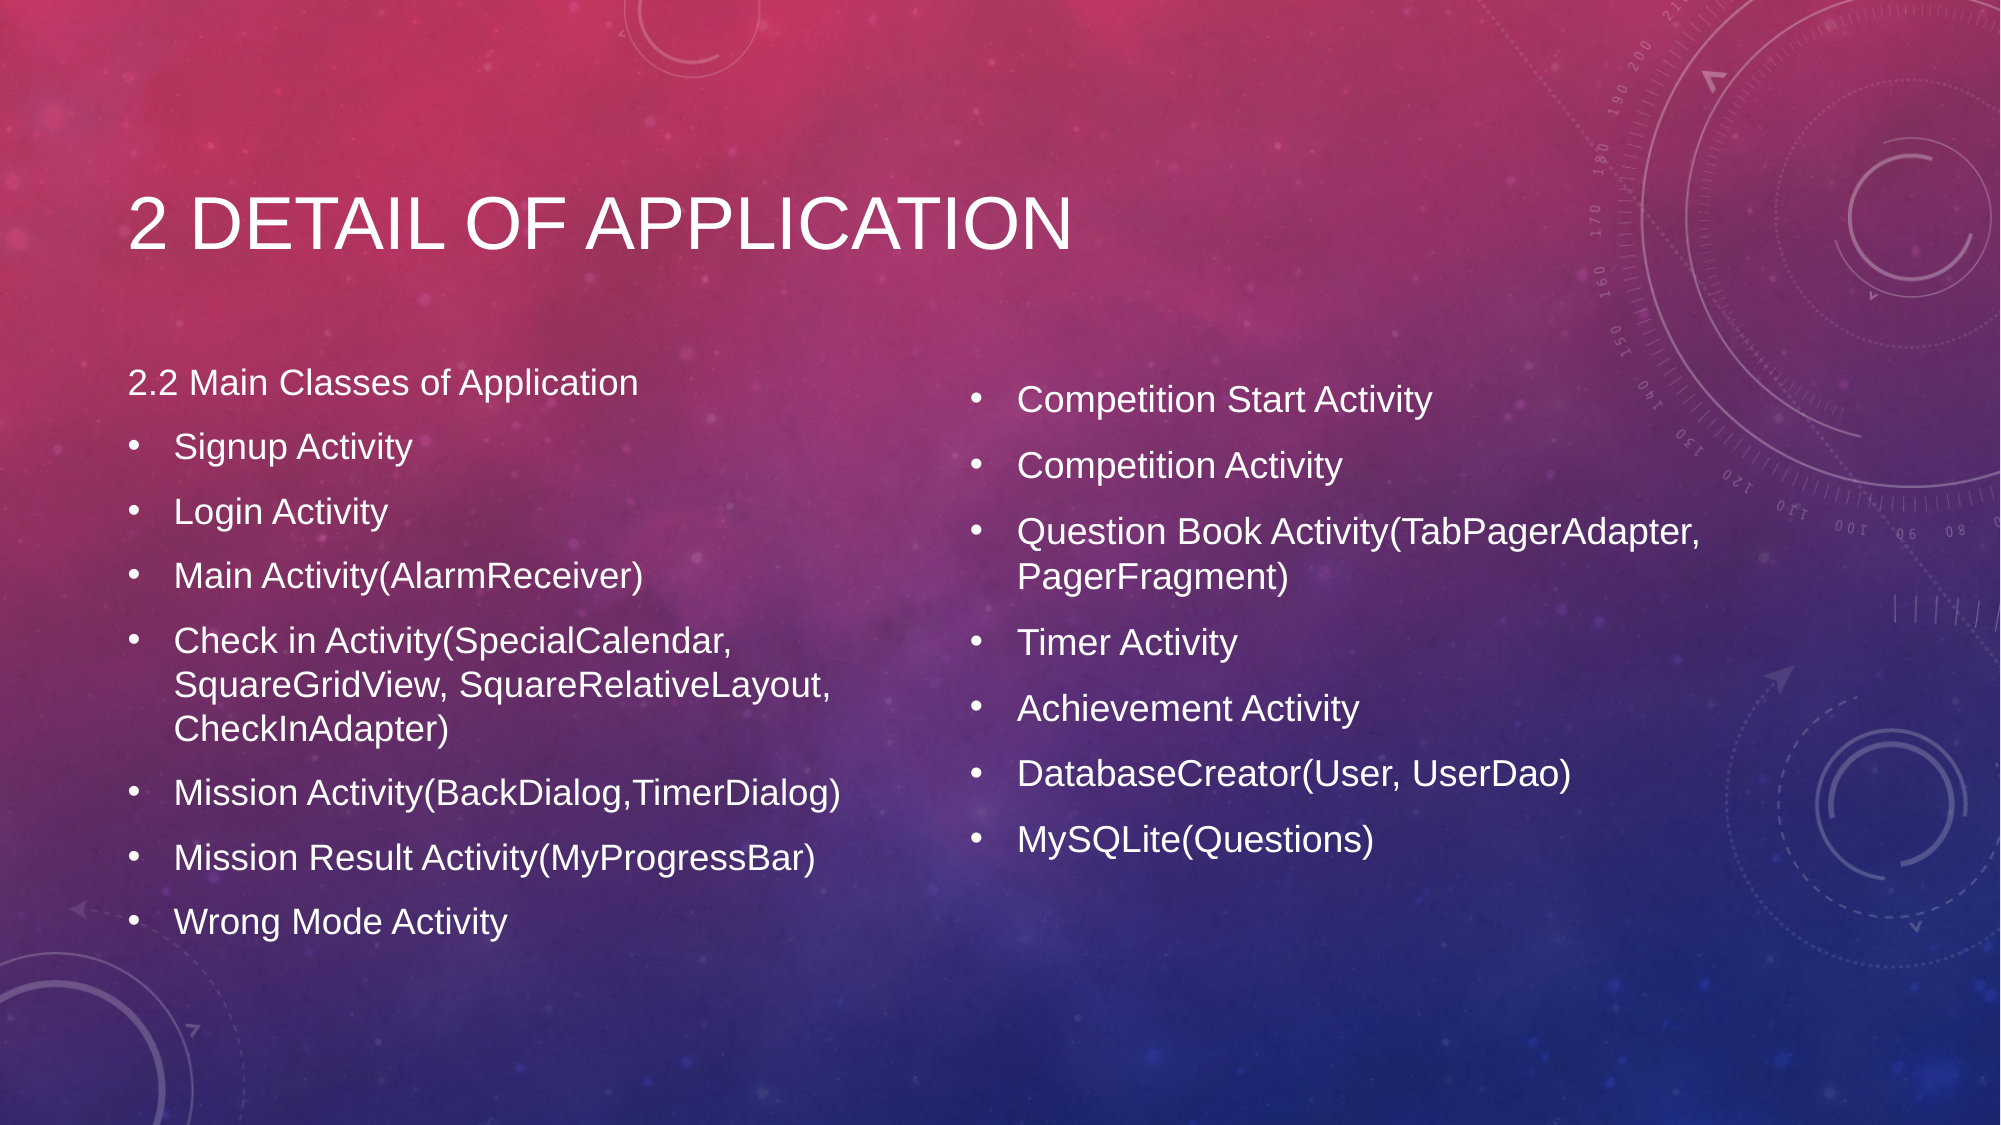

# 2 Detail Of Application
2.2 Main Classes of Application
Signup Activity
Login Activity
Main Activity(AlarmReceiver)
Check in Activity(SpecialCalendar, SquareGridView, SquareRelativeLayout, CheckInAdapter)
Mission Activity(BackDialog,TimerDialog)
Mission Result Activity(MyProgressBar)
Wrong Mode Activity

Competition Start Activity
Competition Activity
Question Book Activity(TabPagerAdapter, PagerFragment)
Timer Activity
Achievement Activity
DatabaseCreator(User, UserDao)
MySQLite(Questions)